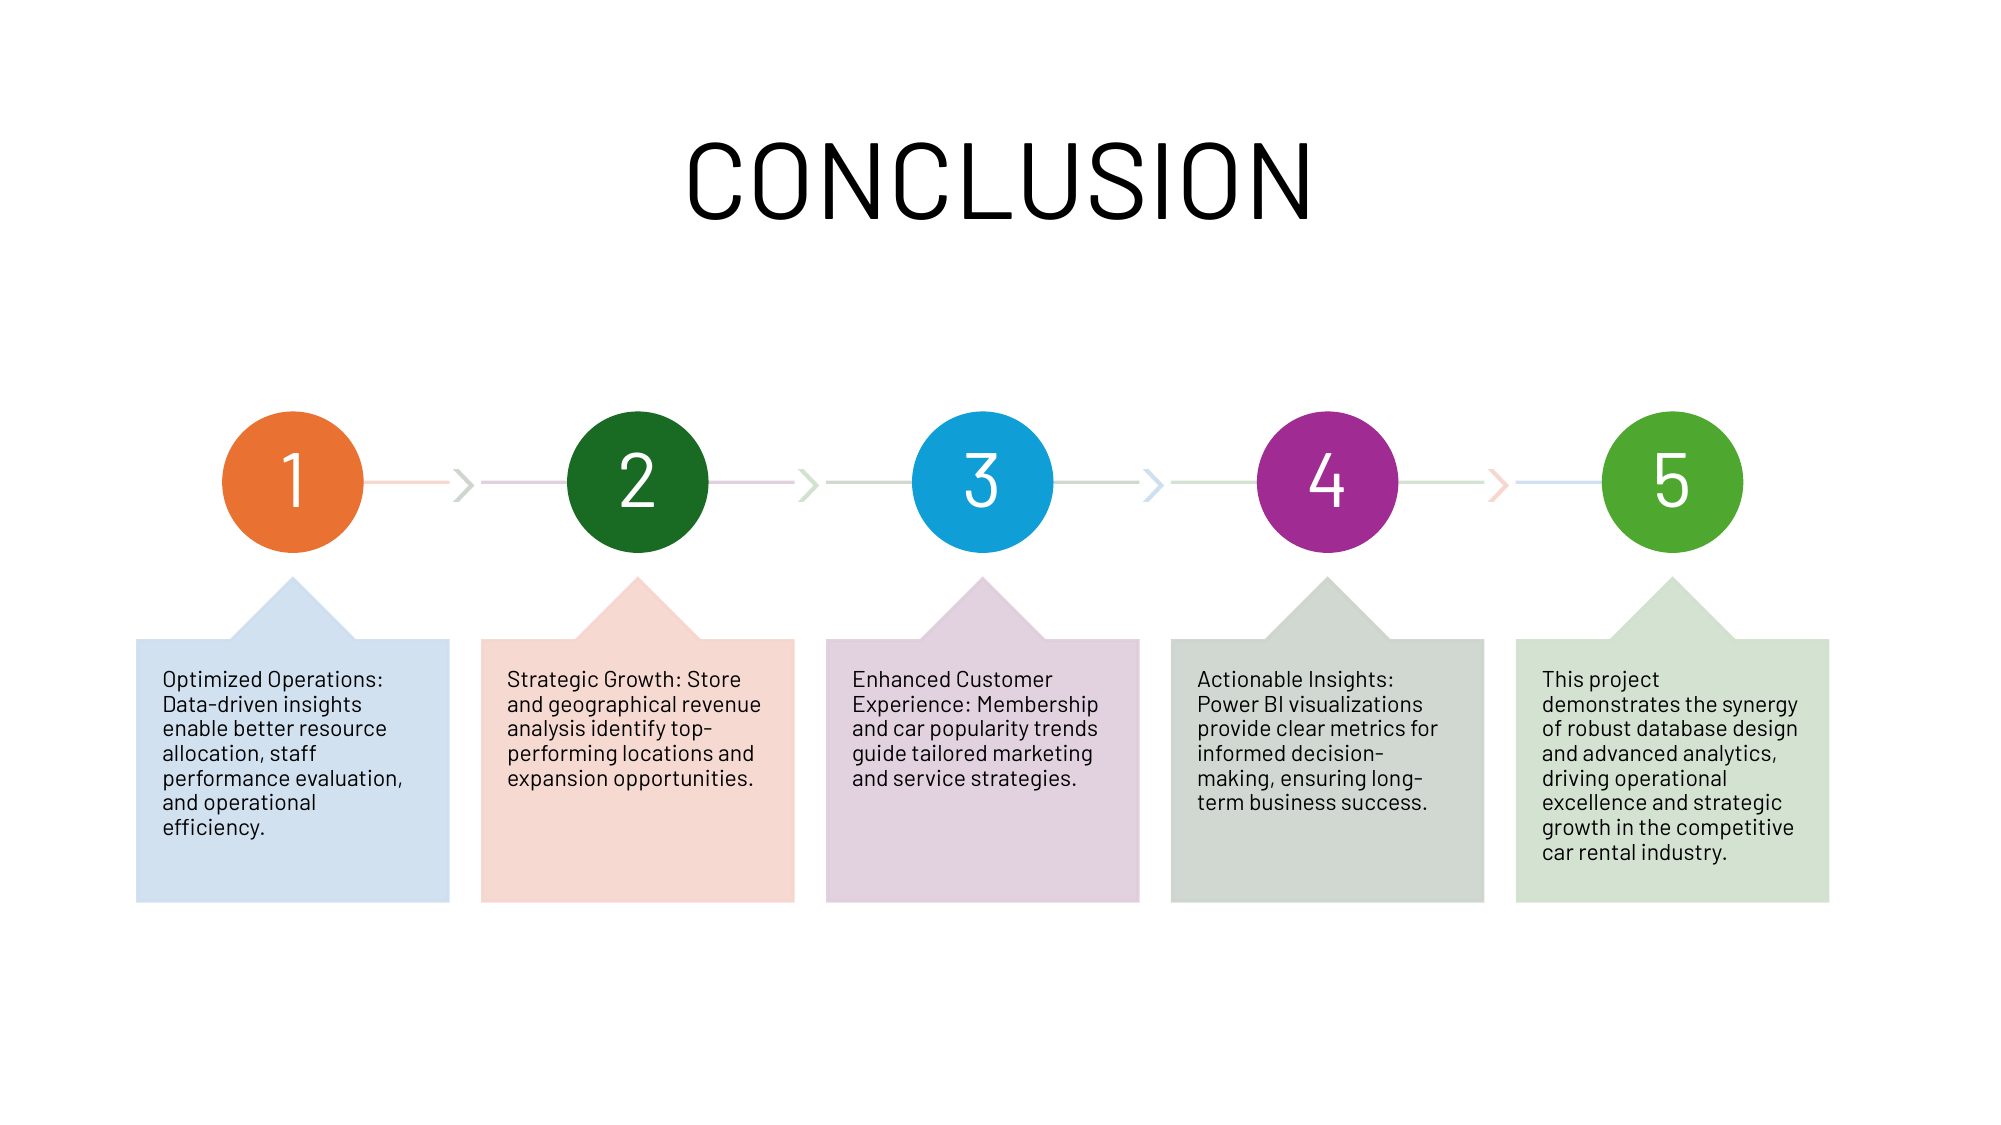

# CONCLUSION
1
Optimized Operations: Data-driven insights enable better resource allocation, staff performance evaluation, and operational efficiency.
2
Strategic Growth: Store and geographical revenue analysis identify top-performing locations and expansion opportunities.
3
Enhanced Customer Experience: Membership and car popularity trends guide tailored marketing and service strategies.
4
Actionable Insights: Power BI visualizations provide clear metrics for informed decision-making, ensuring long-term business success.
5
This project demonstrates the synergy of robust database design and advanced analytics, driving operational excellence and strategic growth in the competitive car rental industry.